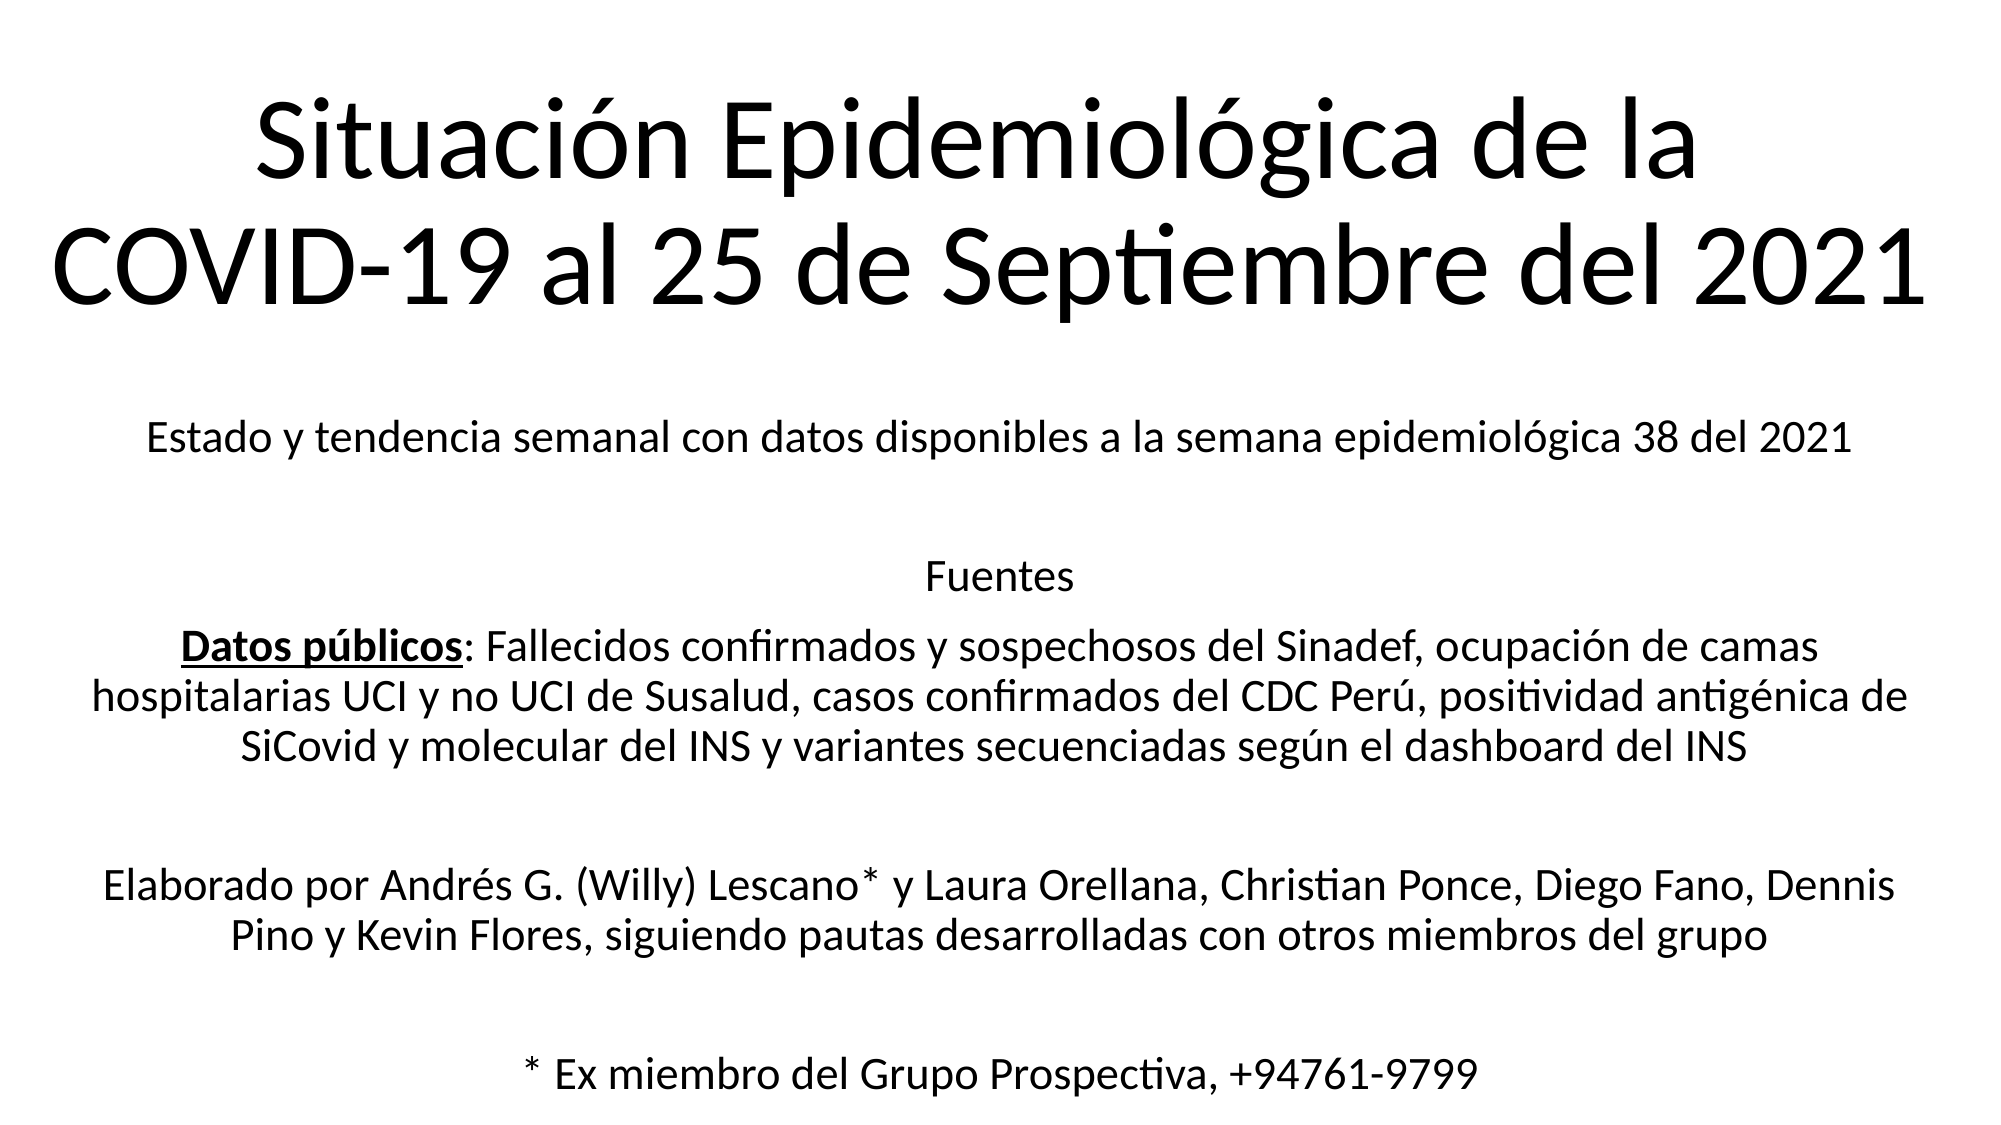

# Situación Epidemiológica de la COVID-19 al 25 de Septiembre del 2021
Estado y tendencia semanal con datos disponibles a la semana epidemiológica 38 del 2021

Fuentes
Datos públicos: Fallecidos confirmados y sospechosos del Sinadef, ocupación de camas hospitalarias UCI y no UCI de Susalud, casos confirmados del CDC Perú, positividad antigénica de SiCovid y molecular del INS y variantes secuenciadas según el dashboard del INS

Elaborado por Andrés G. (Willy) Lescano* y Laura Orellana, Christian Ponce, Diego Fano, Dennis Pino y Kevin Flores, siguiendo pautas desarrolladas con otros miembros del grupo

* Ex miembro del Grupo Prospectiva, +94761-9799